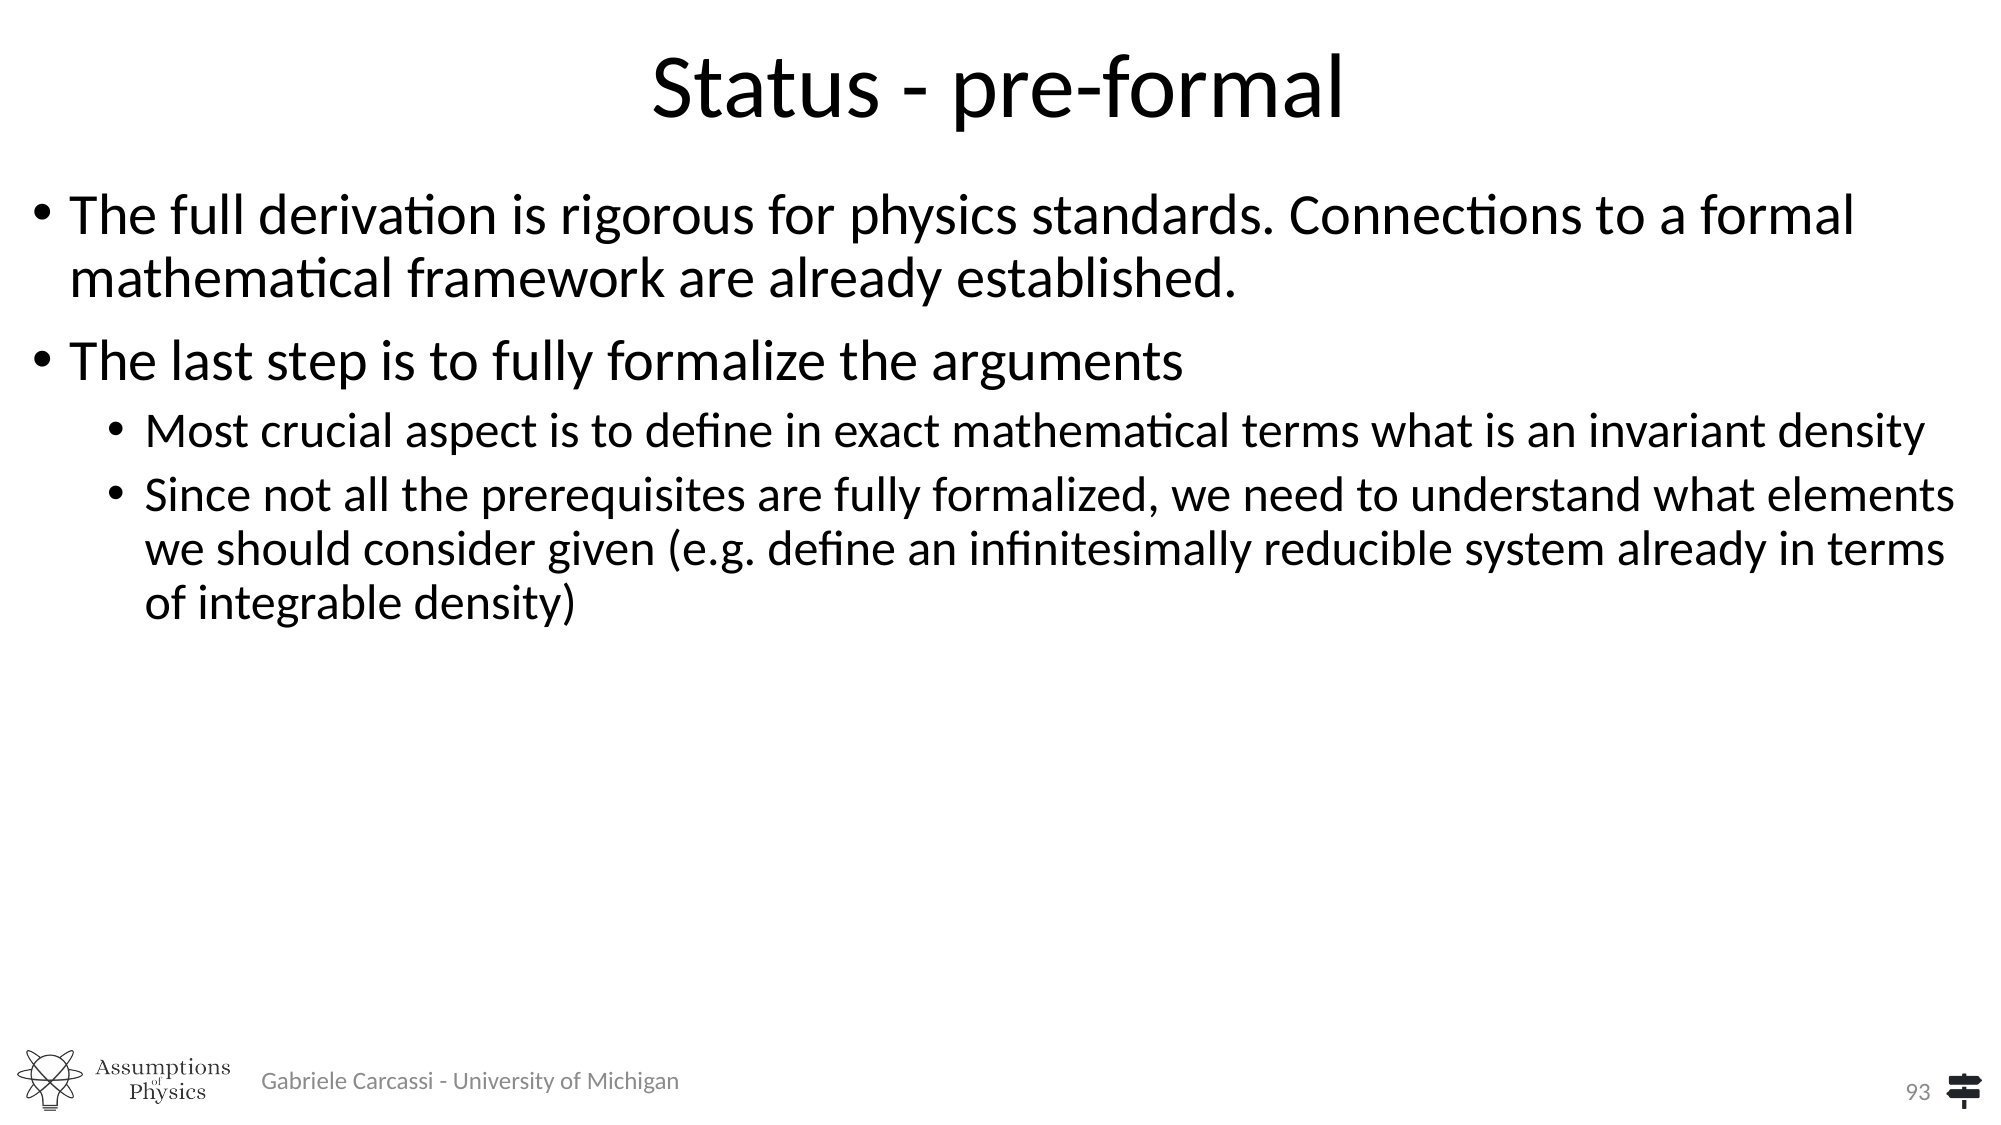

# Status - pre-formal
The full derivation is rigorous for physics standards. Connections to a formal mathematical framework are already established.
The last step is to fully formalize the arguments
Most crucial aspect is to define in exact mathematical terms what is an invariant density
Since not all the prerequisites are fully formalized, we need to understand what elements we should consider given (e.g. define an infinitesimally reducible system already in terms of integrable density)
Gabriele Carcassi - University of Michigan
93